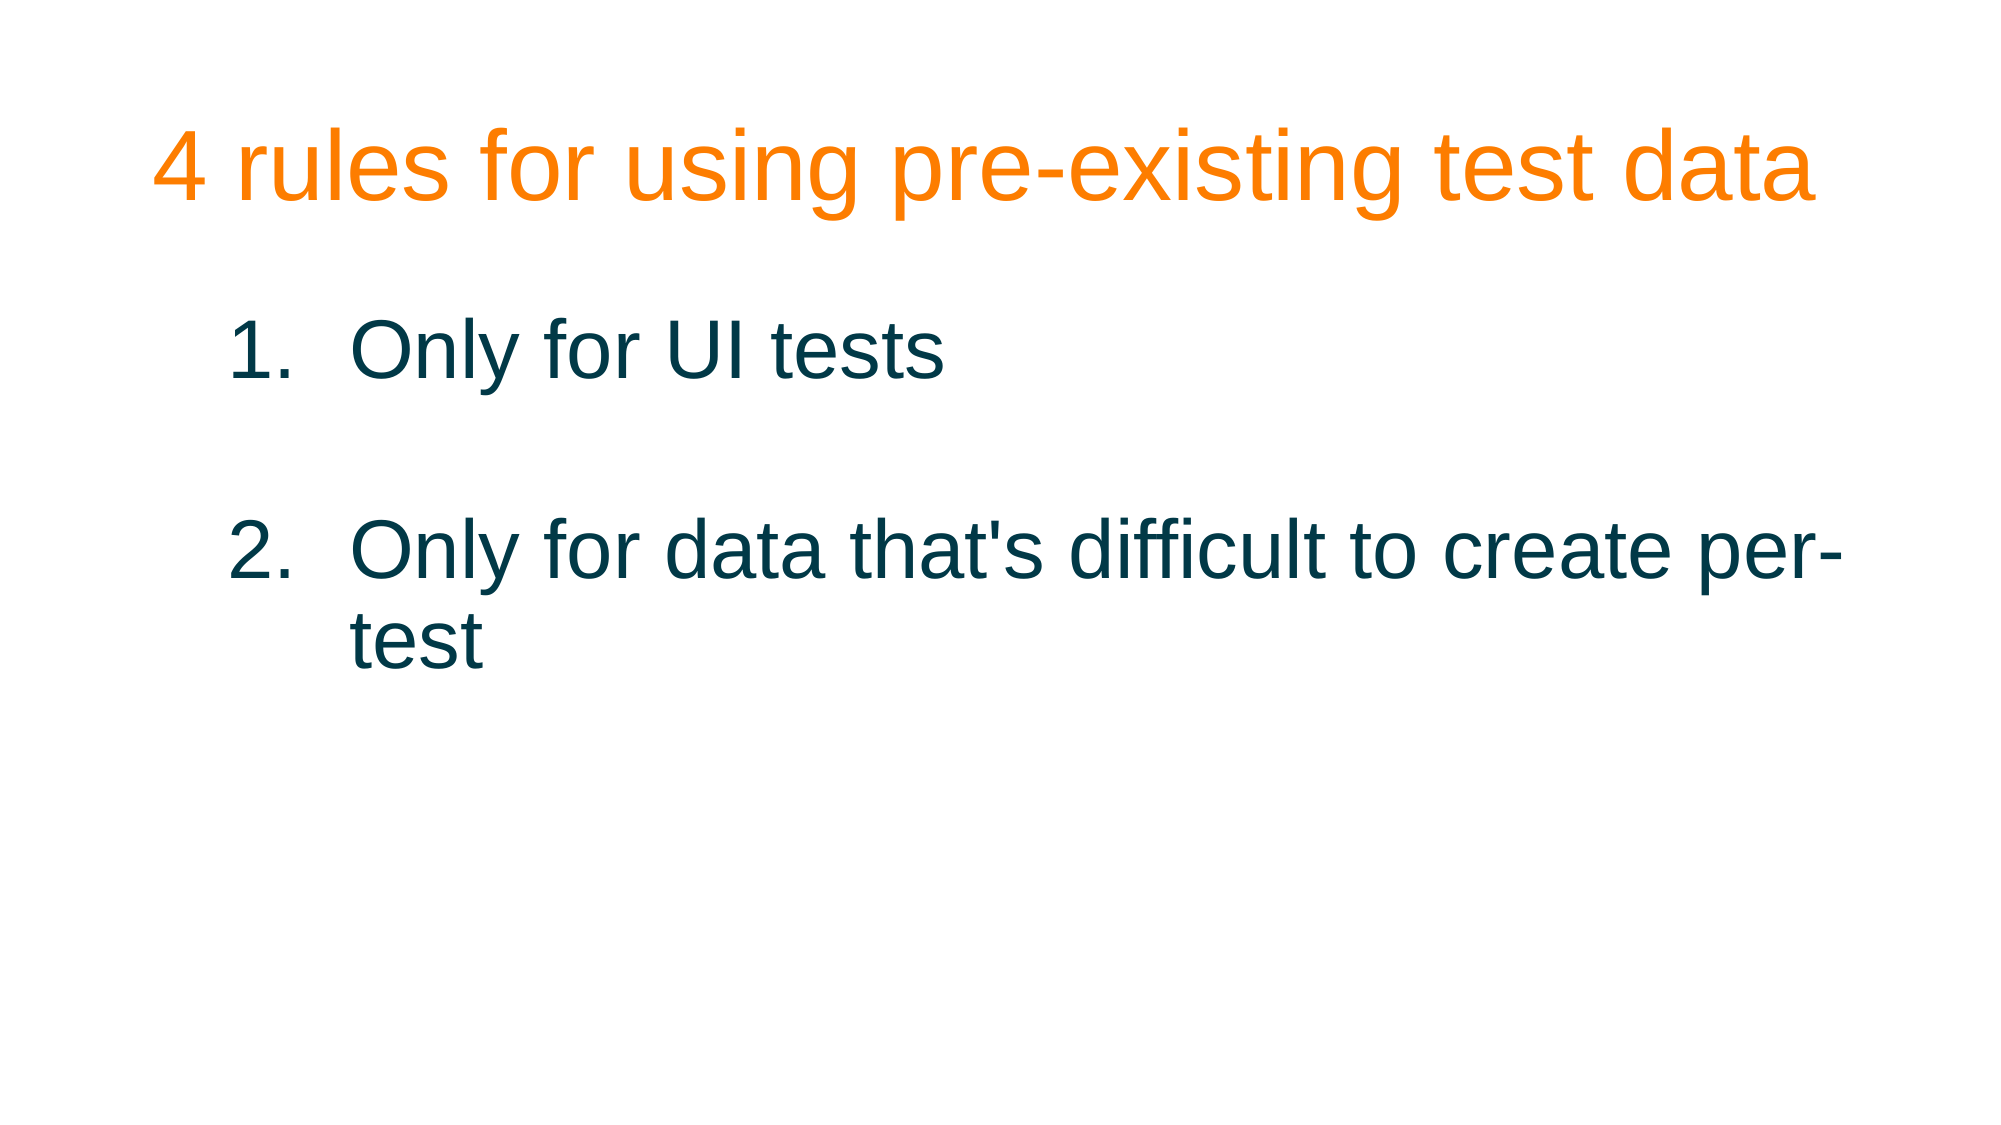

# 4 rules for using pre-existing test data
Only for UI tests
Only for data that's difficult to create per-test